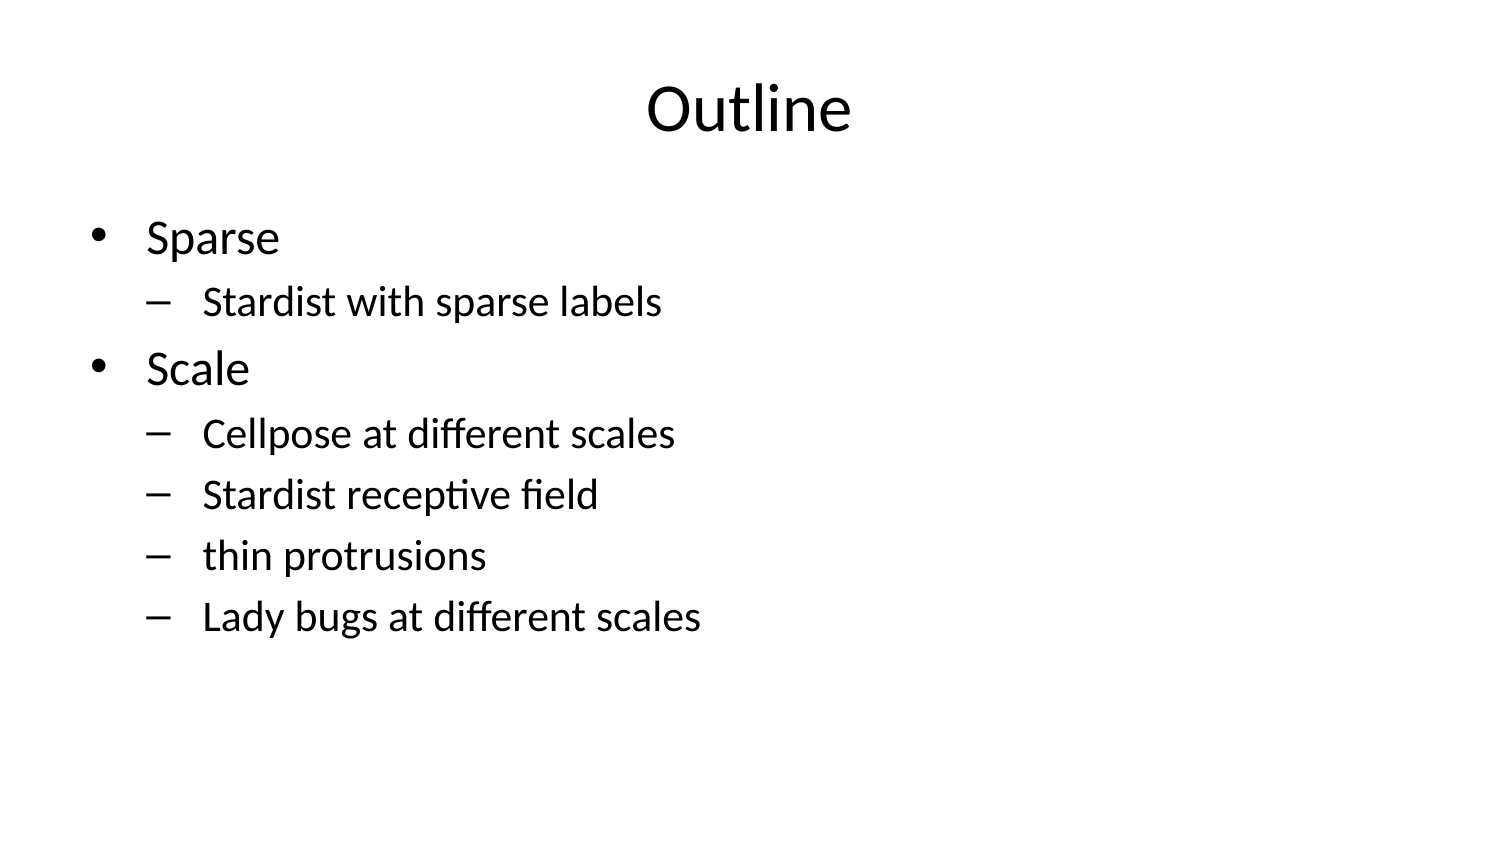

# Outline
Sparse
Stardist with sparse labels
Scale
Cellpose at different scales
Stardist receptive field
thin protrusions
Lady bugs at different scales